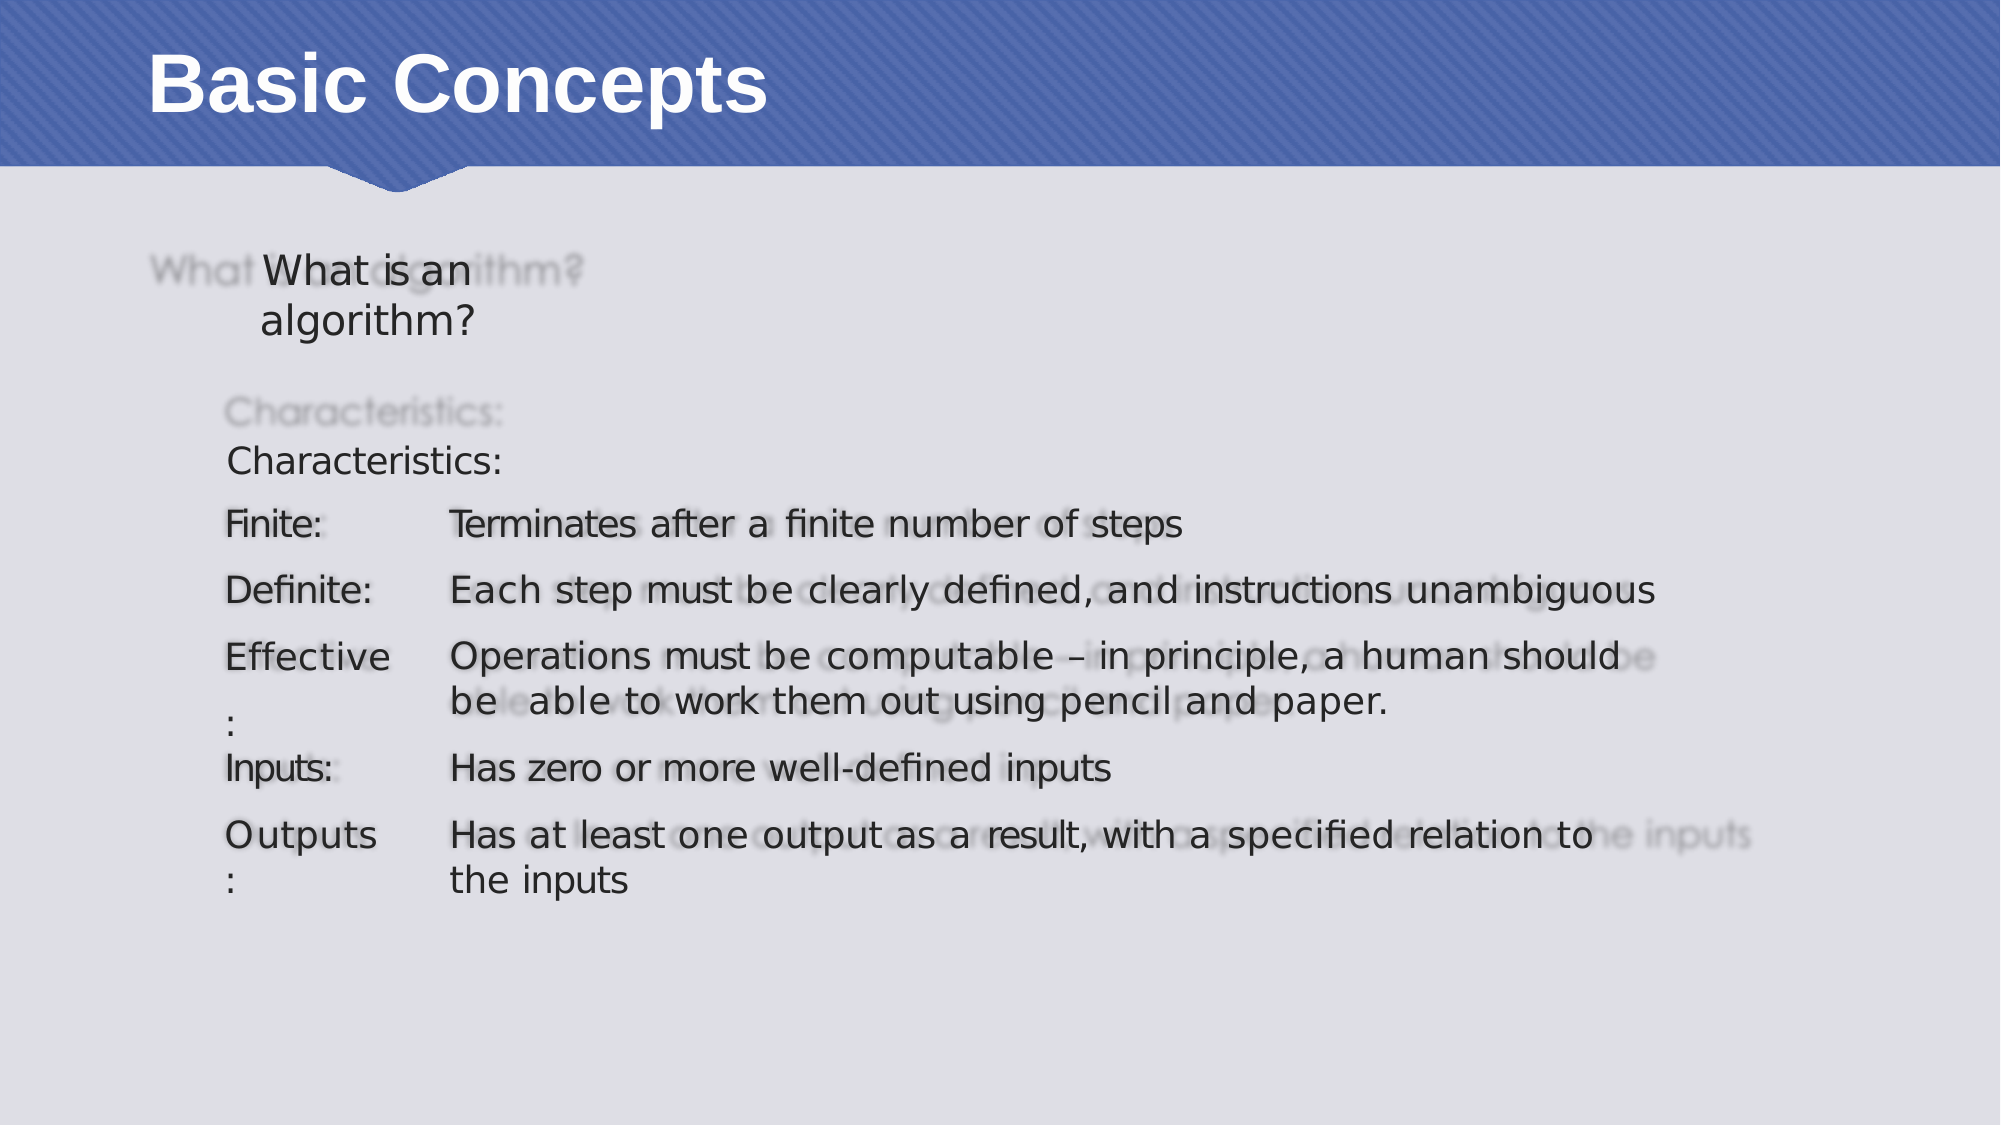

# Basic Concepts

What is an algorithm?

Characteristics:
Finite:  Definite:  Effective:
Terminates after a finite number of steps
Each step must be clearly defined, and instructions unambiguous
Operations must be computable – in principle, a human should be  able to work them out using pencil and paper.
Has zero or more well-defined inputs
Has at least one output as a result, with a specified relation to the inputs
Inputs:
Outputs: